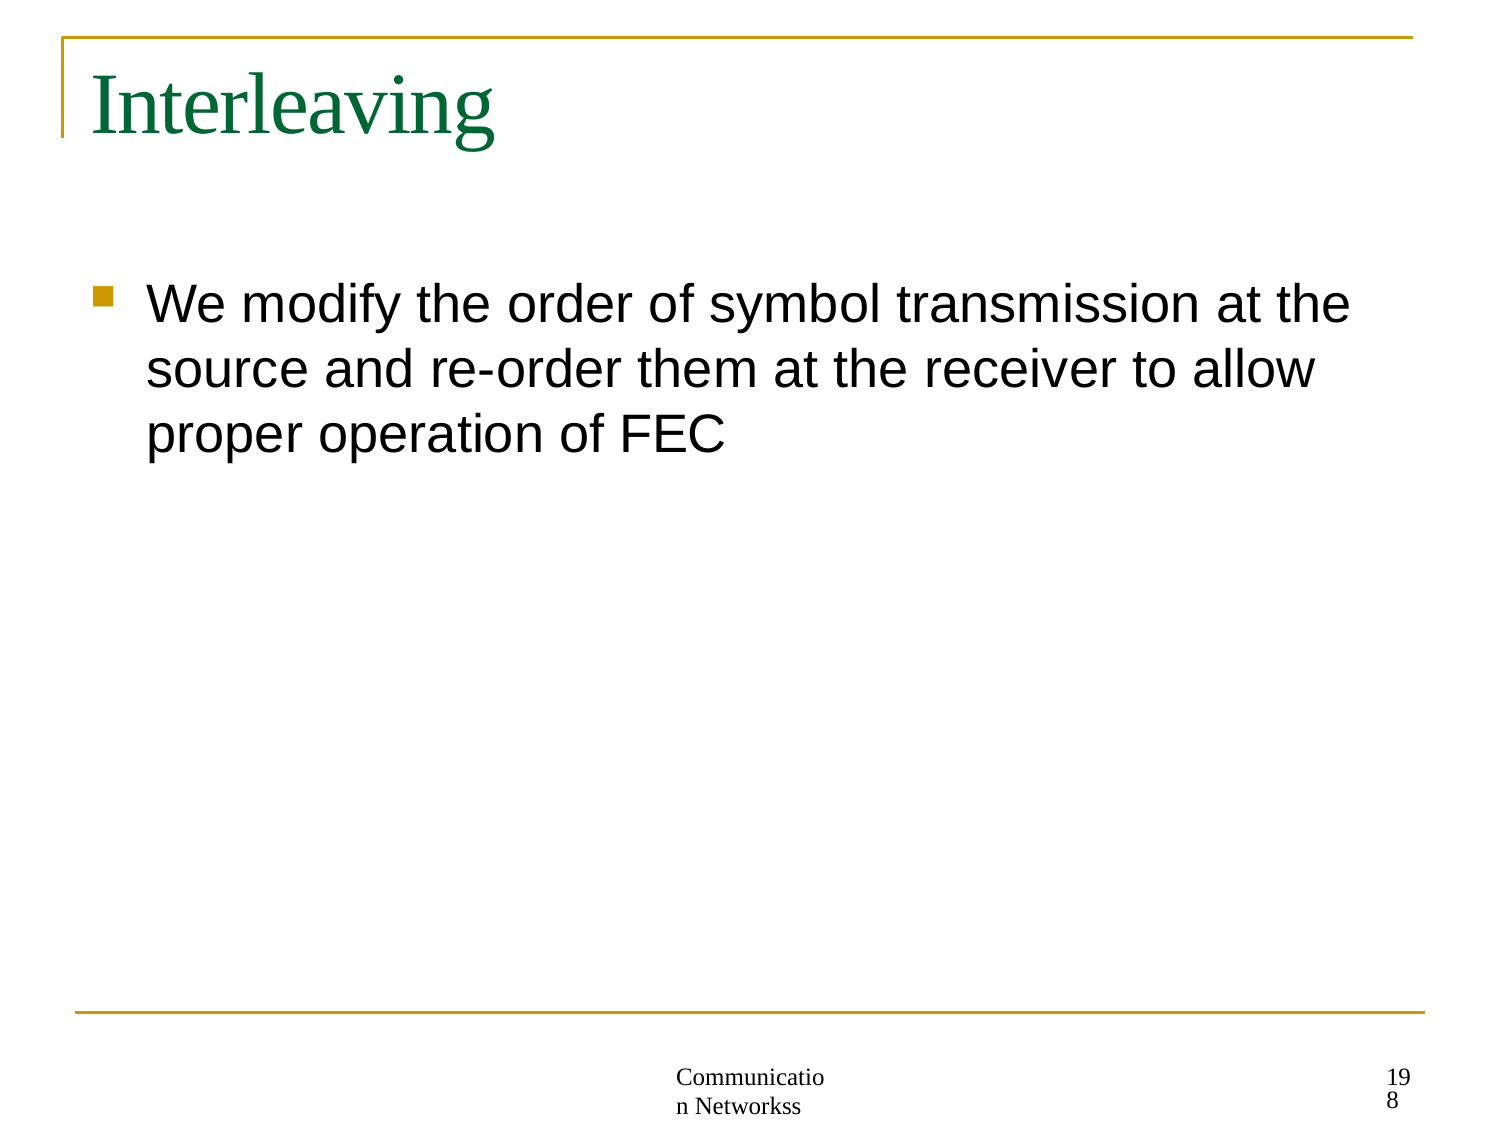

# Interleaving
We modify the order of symbol transmission at the source and re-order them at the receiver to allow proper operation of FEC
198
Communication Networkss